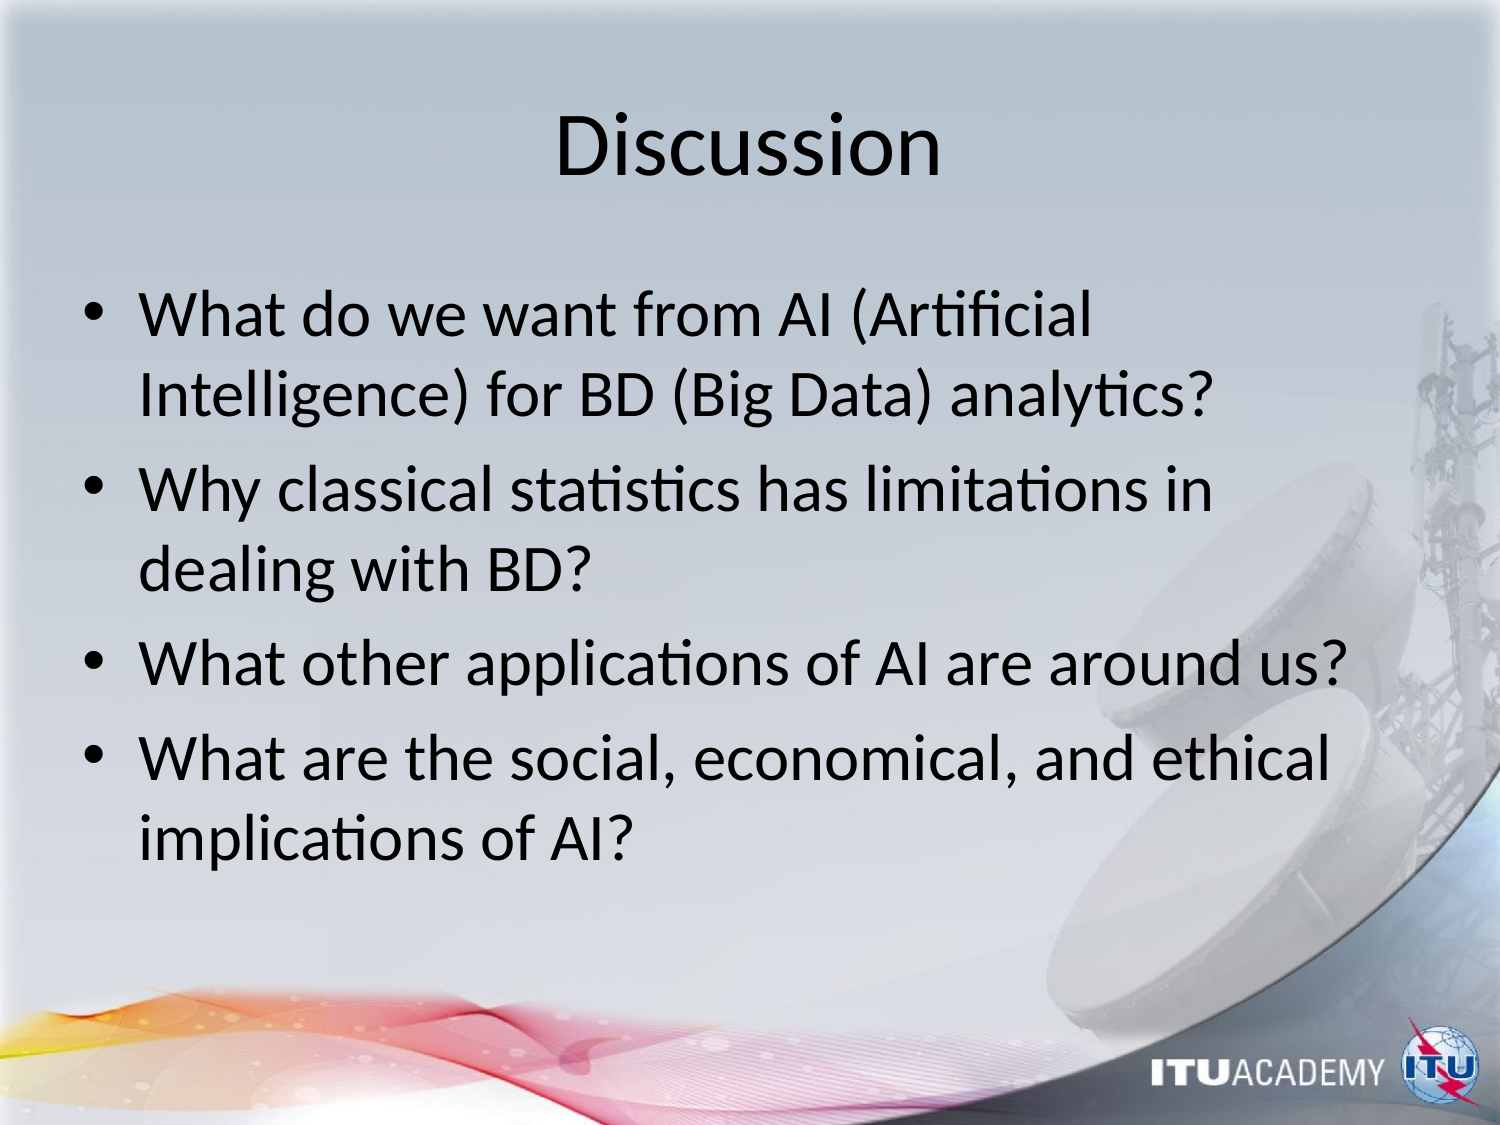

# Discussion
What do we want from AI (Artificial Intelligence) for BD (Big Data) analytics?
Why classical statistics has limitations in dealing with BD?
What other applications of AI are around us?
What are the social, economical, and ethical implications of AI?